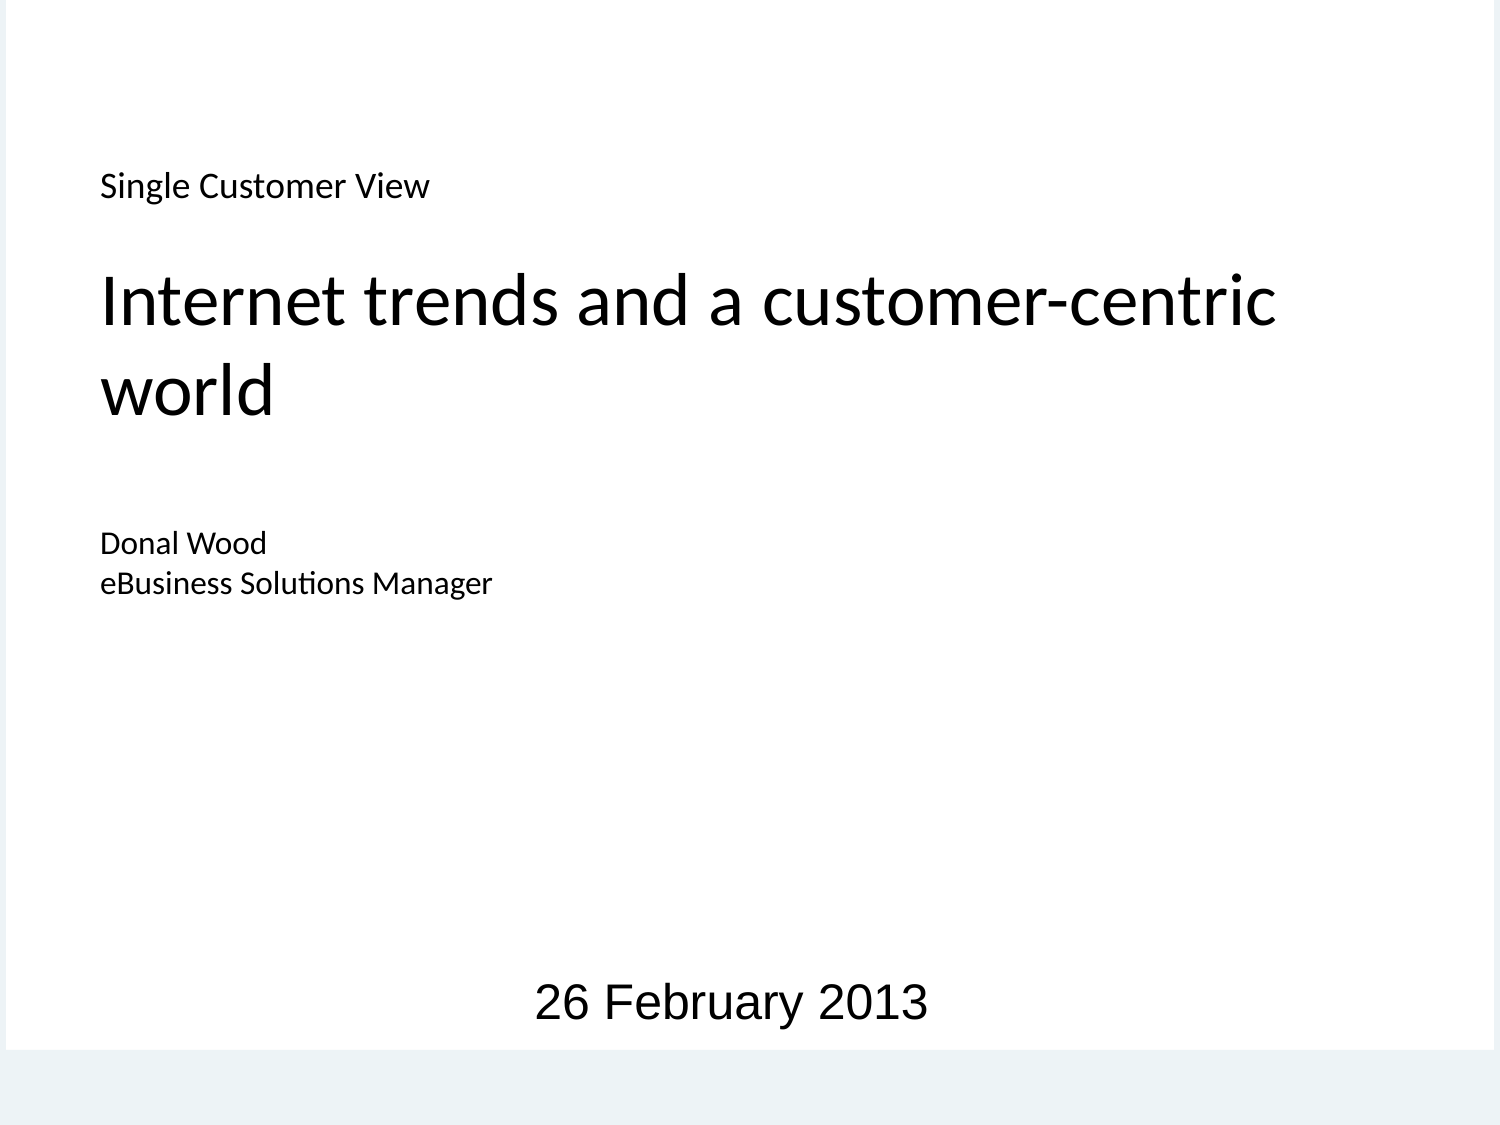

Single Customer View
Internet trends and a customer-centric
world
Donal Wood
eBusiness Solutions Manager
26 February 2013